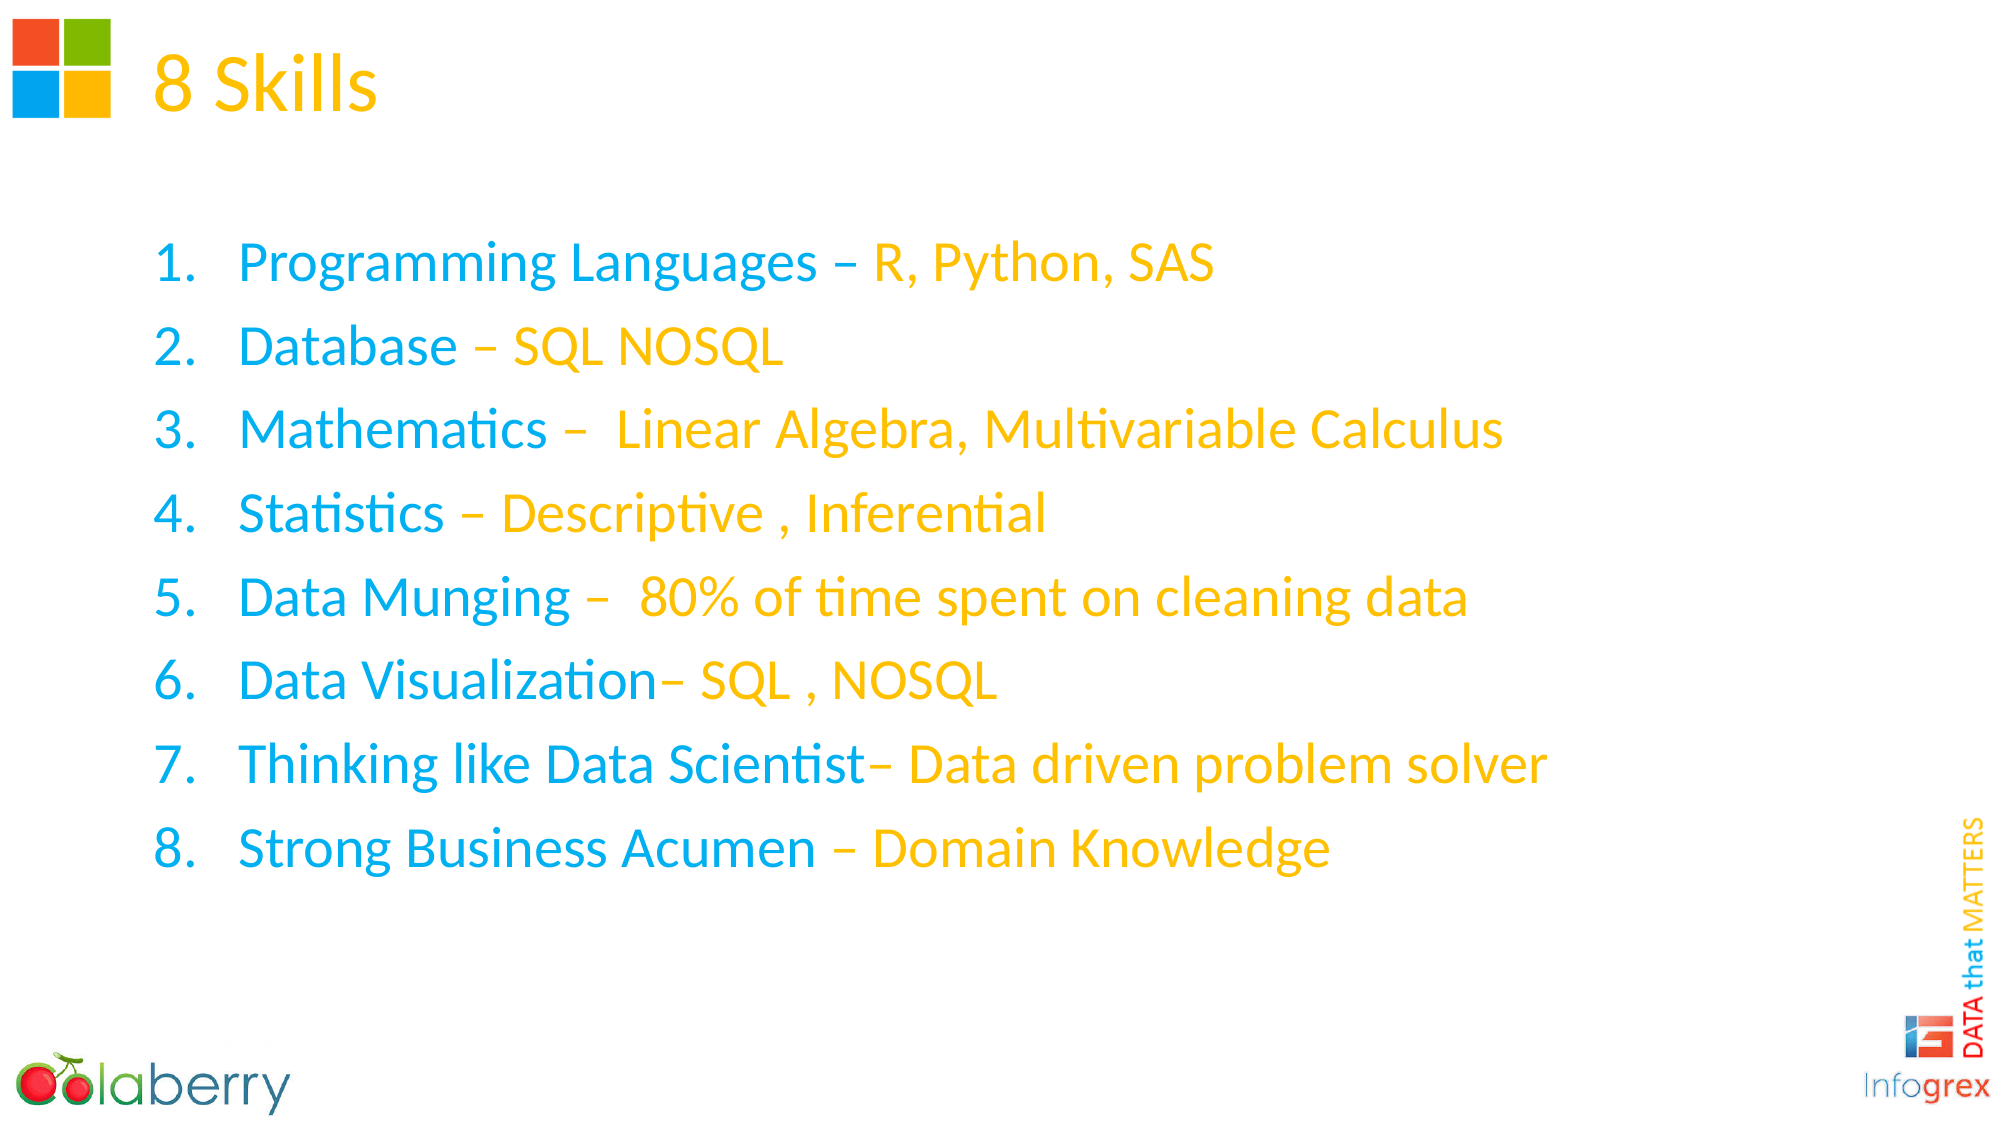

# 8 Skills
Programming Languages – R, Python, SAS
Database – SQL NOSQL
Mathematics –  Linear Algebra, Multivariable Calculus
Statistics – Descriptive , Inferential
Data Munging –  80% of time spent on cleaning data
Data Visualization– SQL , NOSQL
Thinking like Data Scientist– Data driven problem solver
Strong Business Acumen – Domain Knowledge